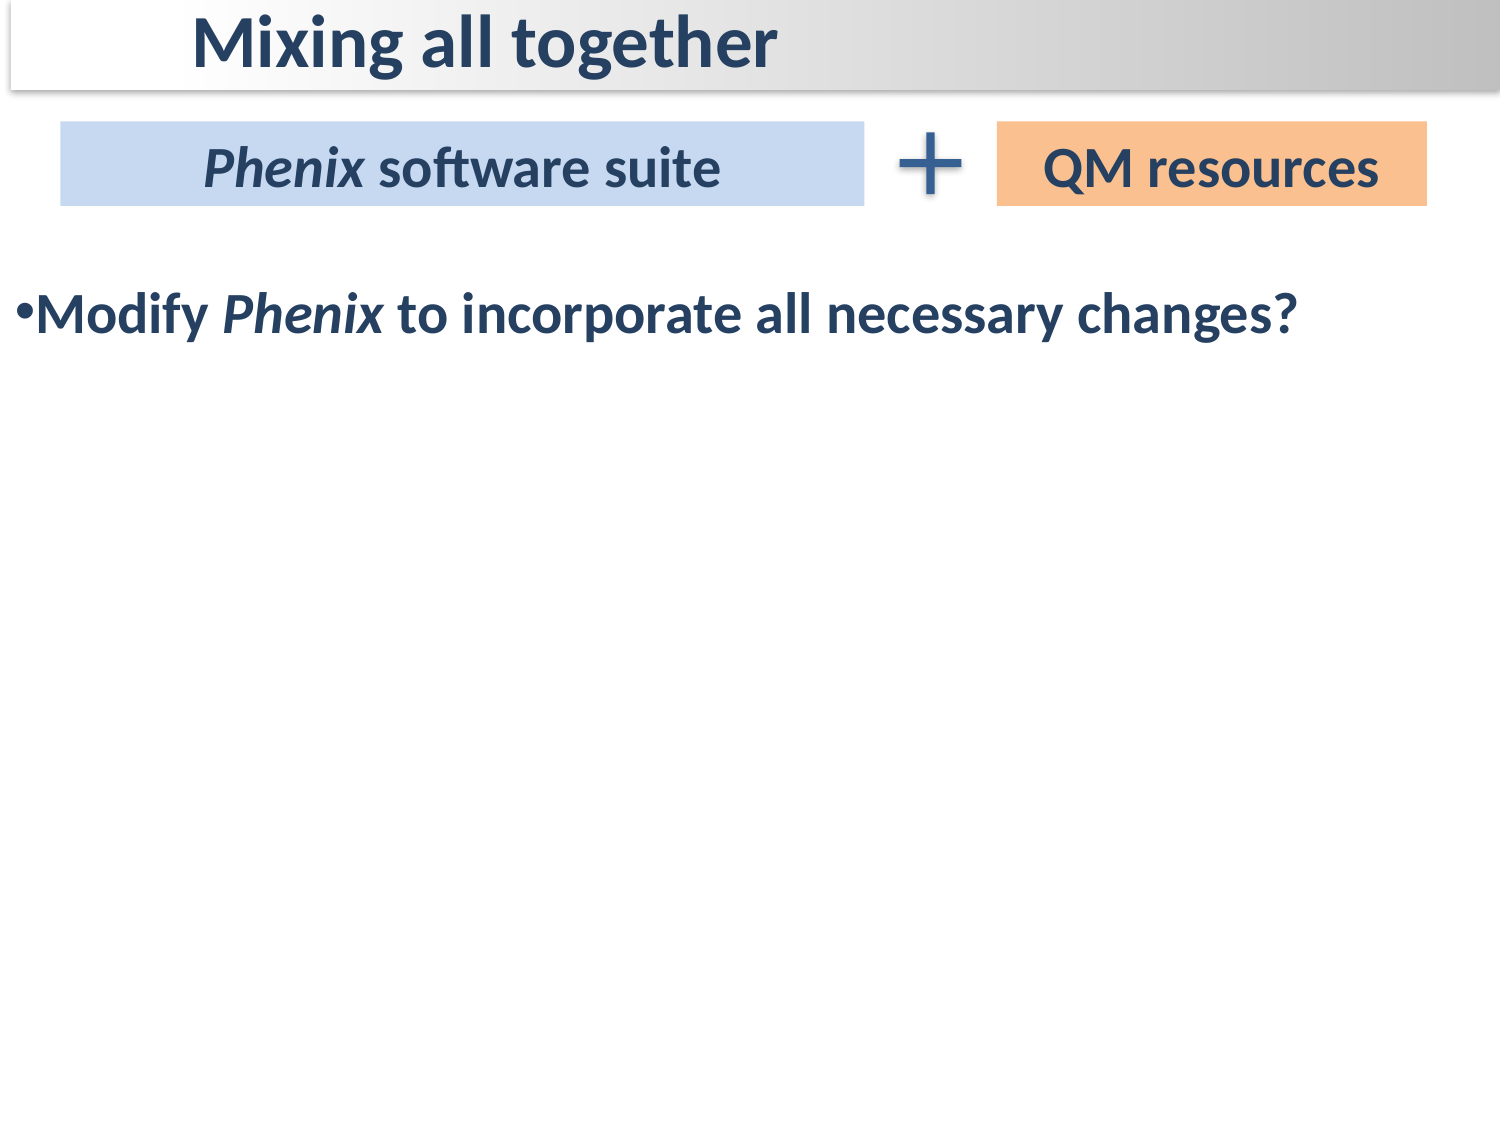

Mixing all together

Phenix software suite

QM resources
Modify Phenix to incorporate all necessary changes?